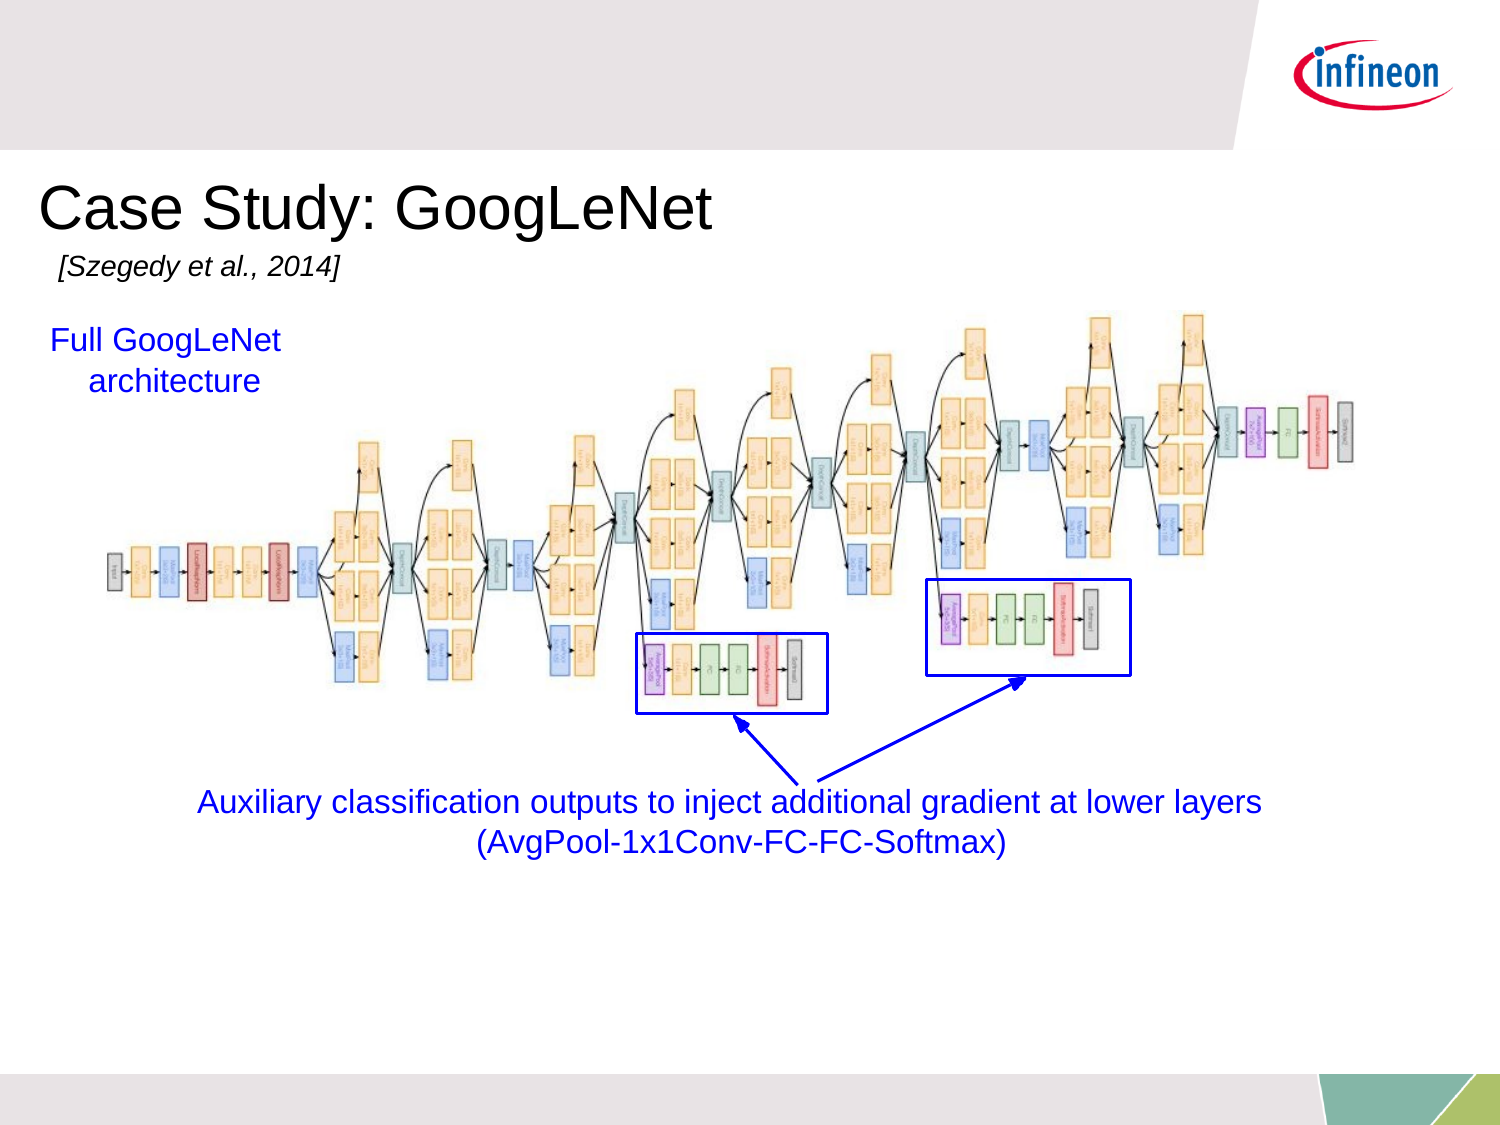

# Case Study: GoogLeNet
[Szegedy et al., 2014]

Full GoogLeNet  architecture

Auxiliary classification outputs to inject additional gradient at lower layers  (AvgPool-1x1Conv-FC-FC-Softmax)
Fei-Fei Li & Justin Johnson & Serena Yeung	Lecture 9 -	May 2, 2017
Lecture 9 - 115
May 2, 2017